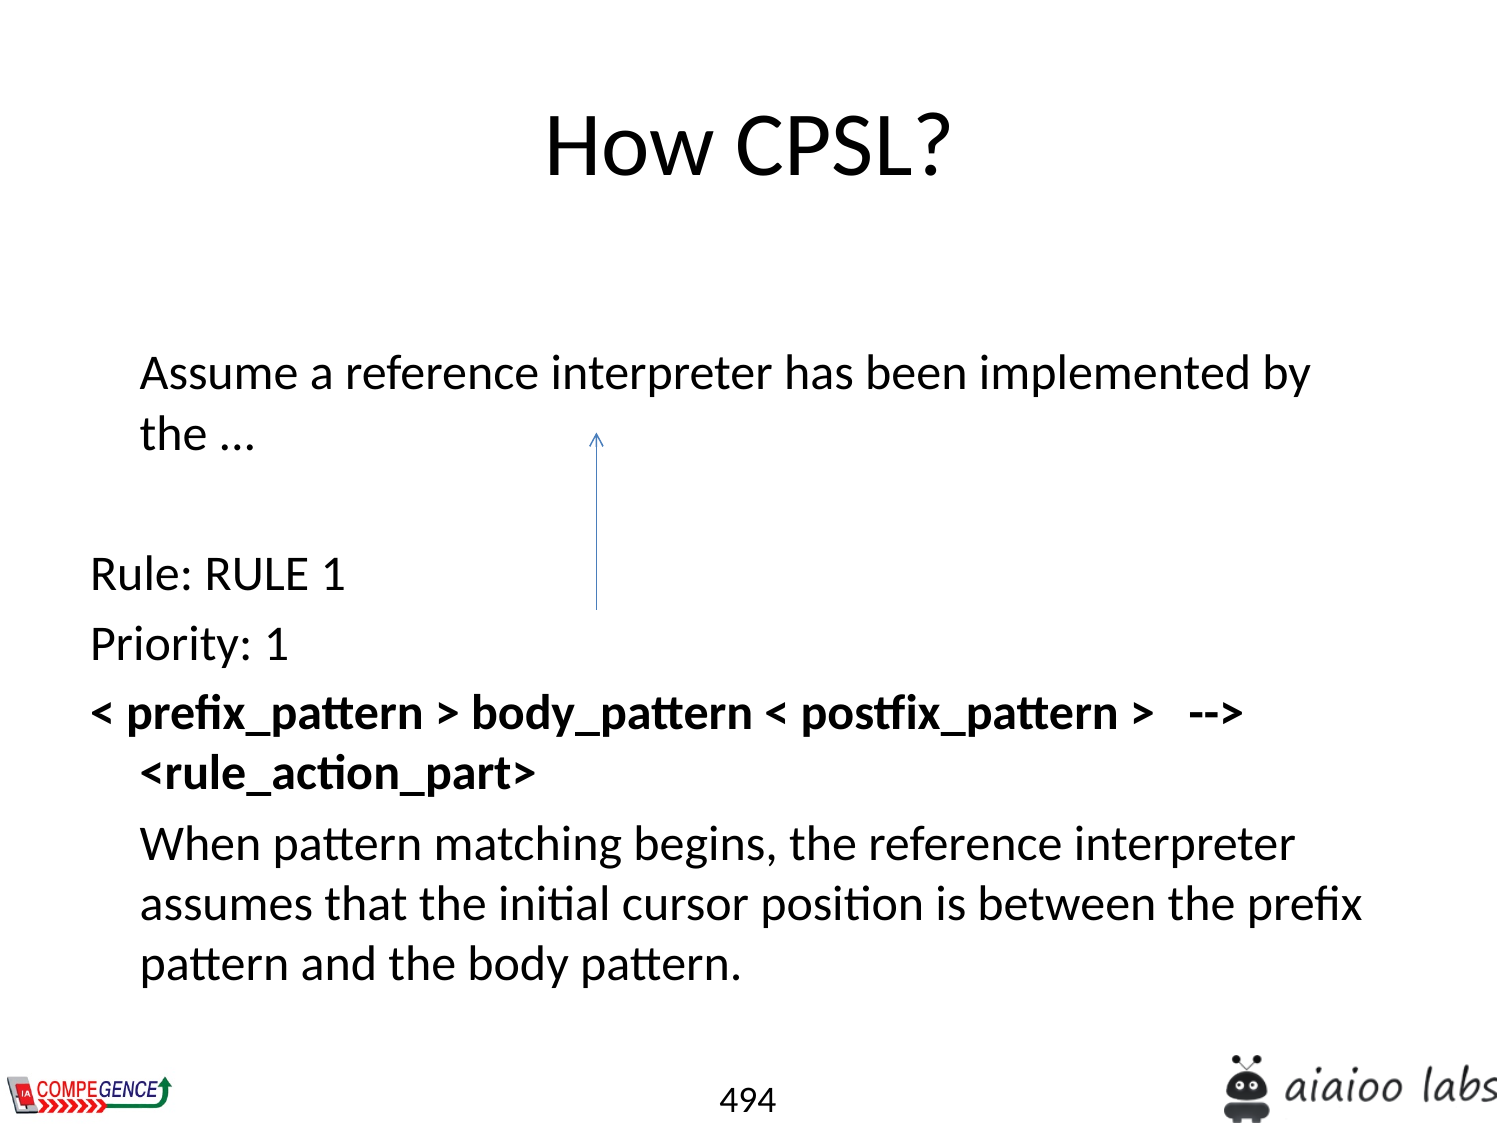

# How CPSL?

	Assume a reference interpreter has been implemented by the ...

Rule: RULE 1
Priority: 1
< prefix_pattern > body_pattern < postfix_pattern >   -->     <rule_action_part>
	When pattern matching begins, the reference interpreter assumes that the initial cursor position is between the prefix pattern and the body pattern.